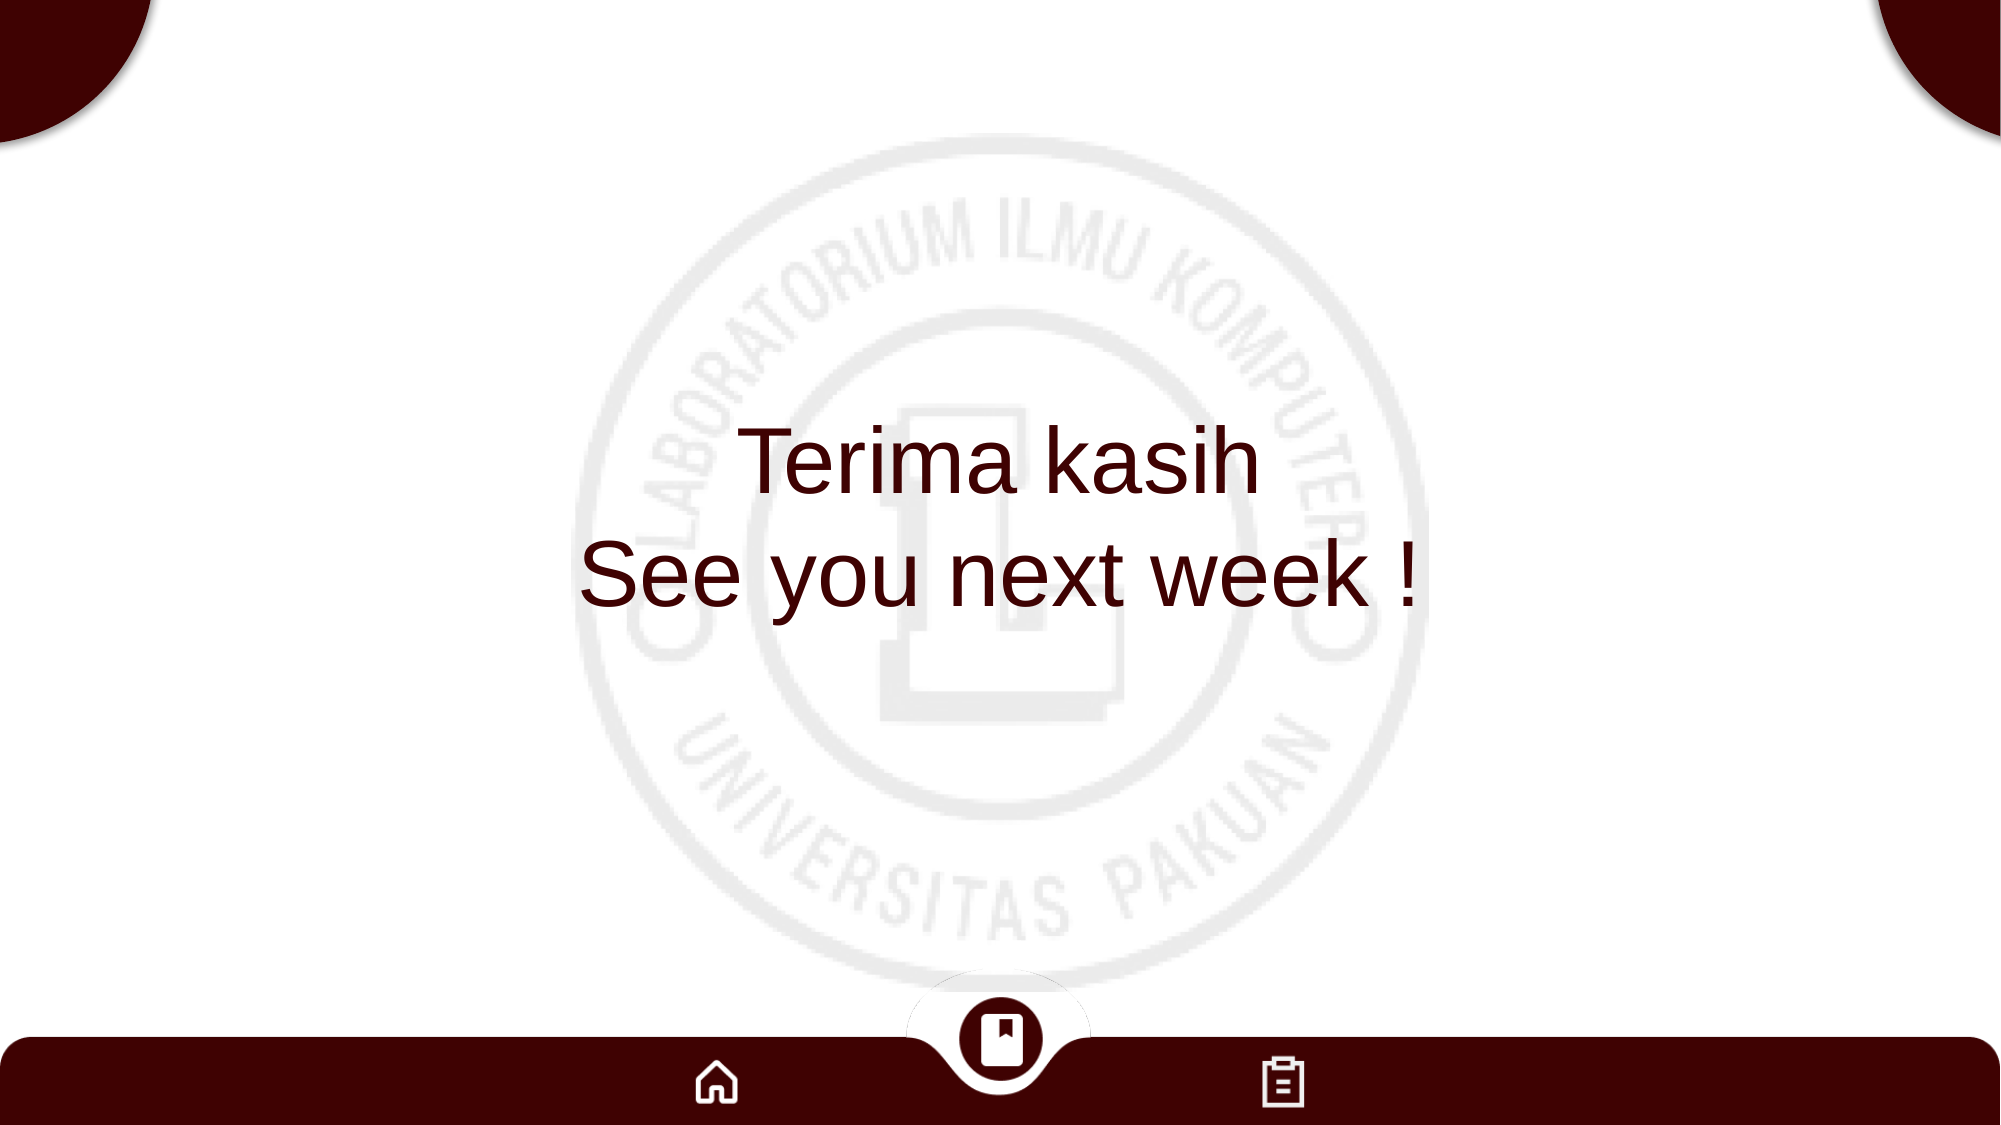

# Terima kasih See you next week !